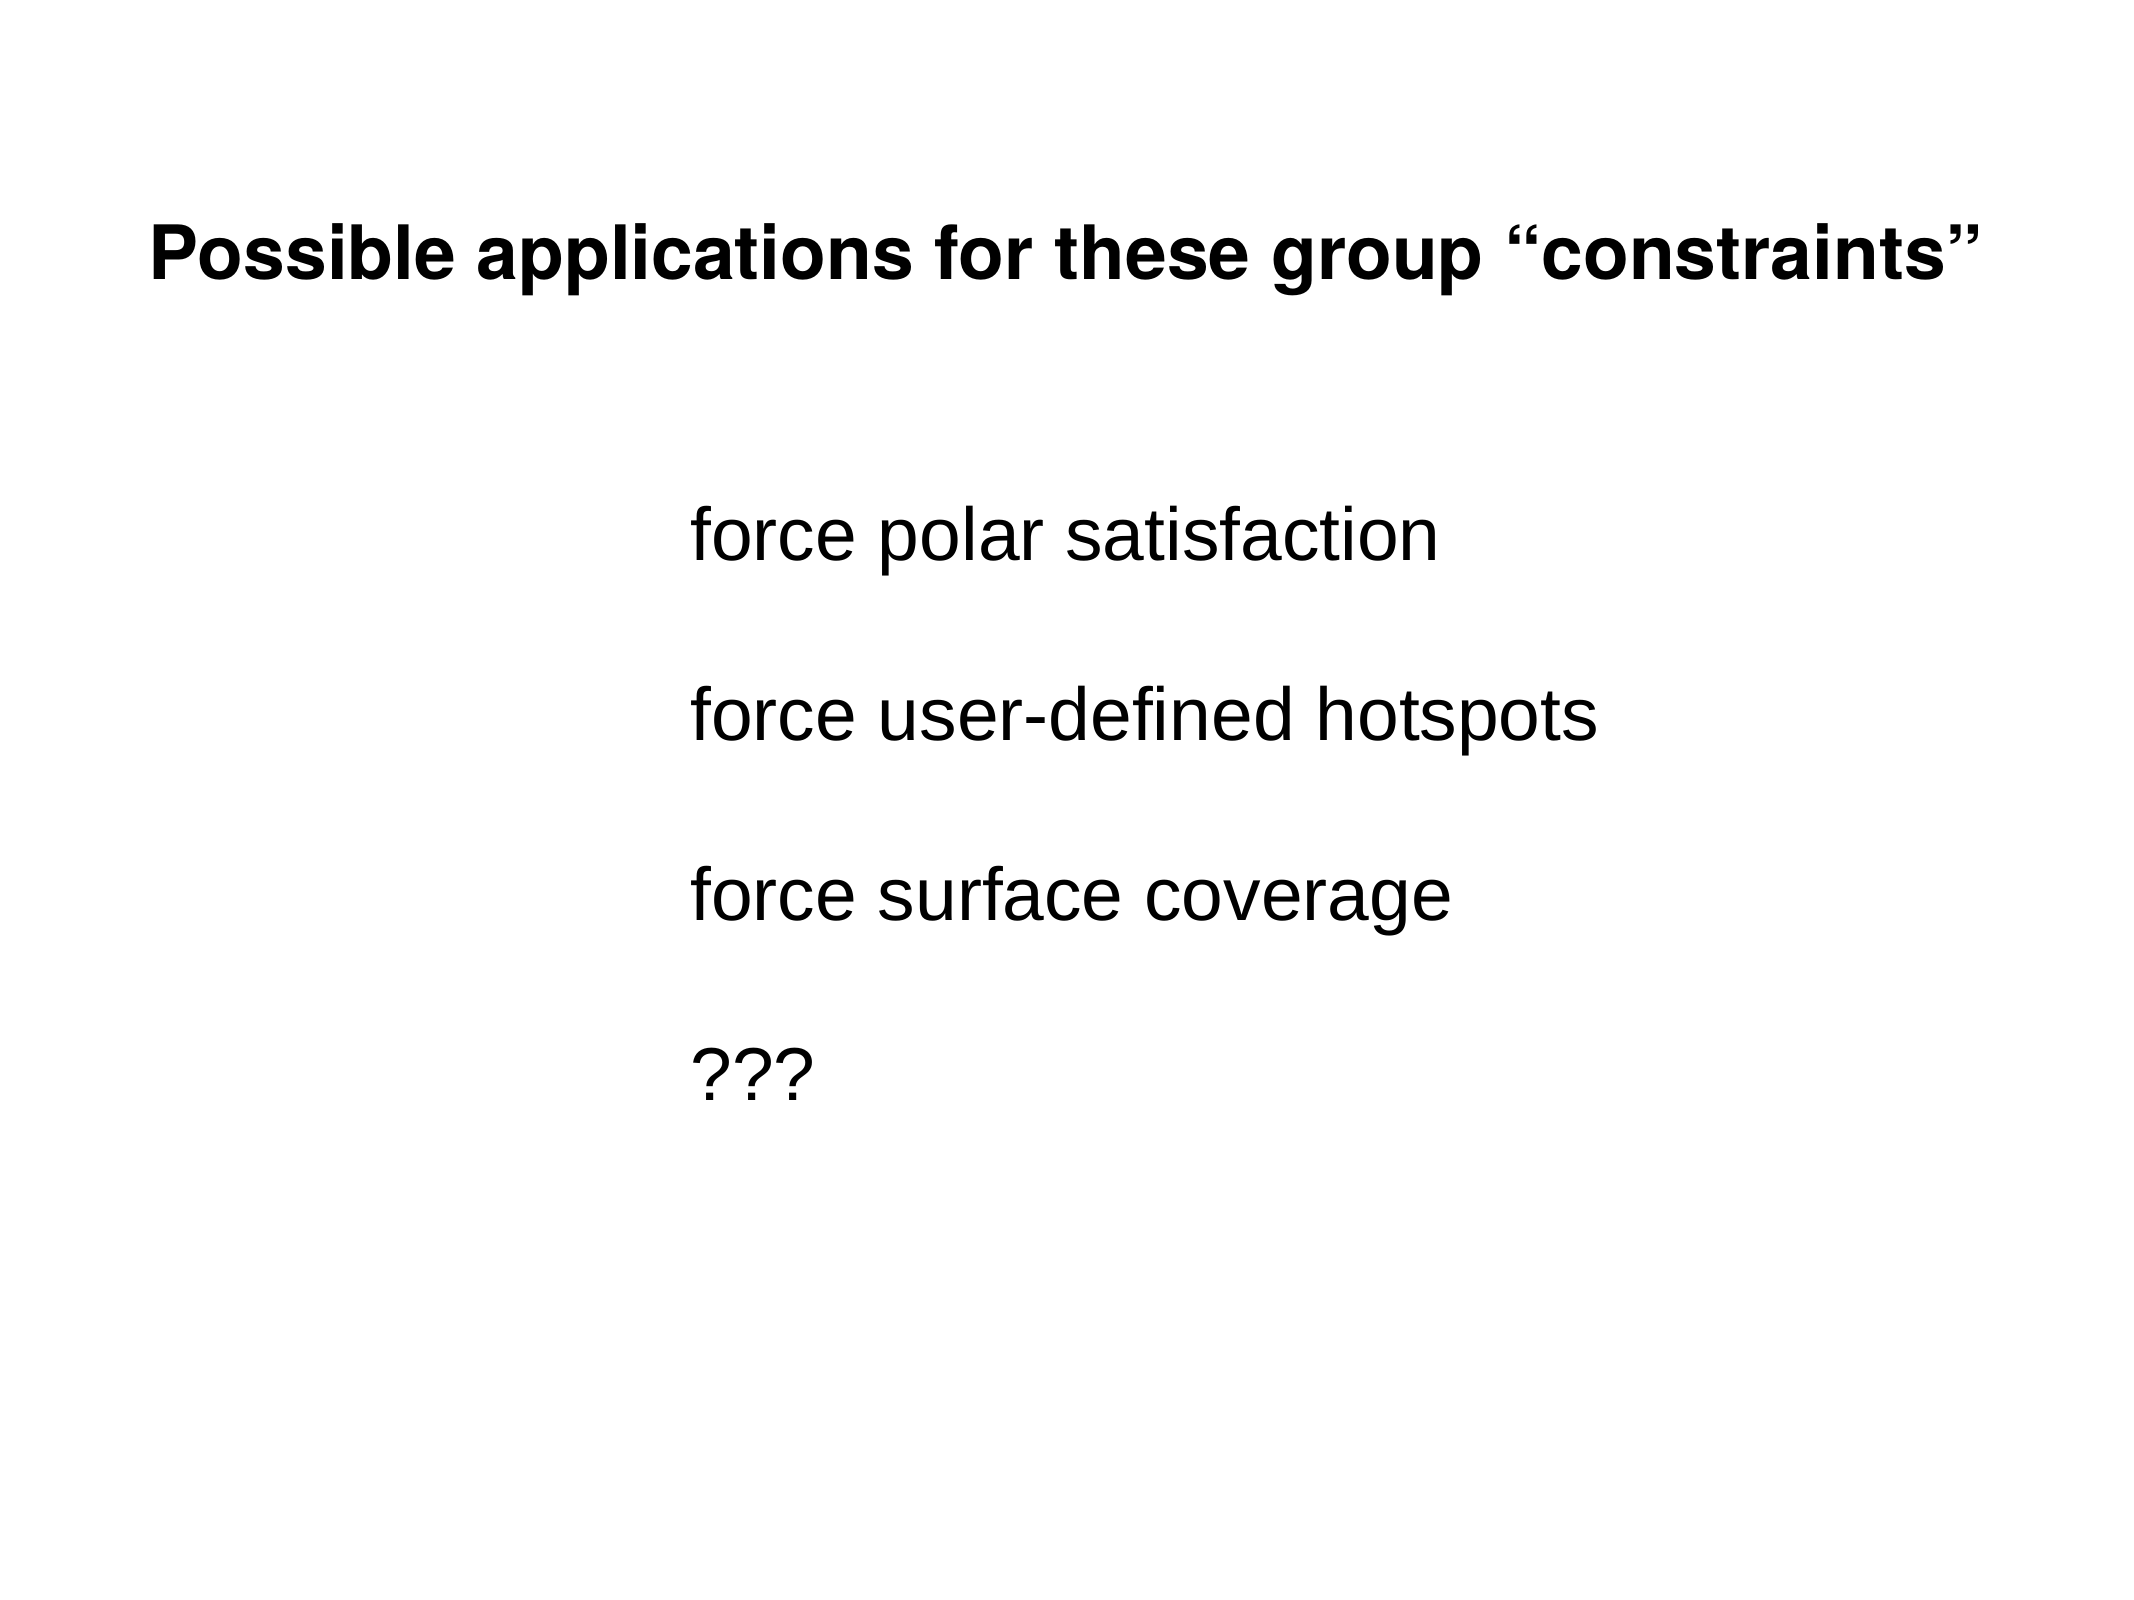

Possible applications for these group “constraints”
force polar satisfaction

force user-defined hotspots

force surface coverage

???